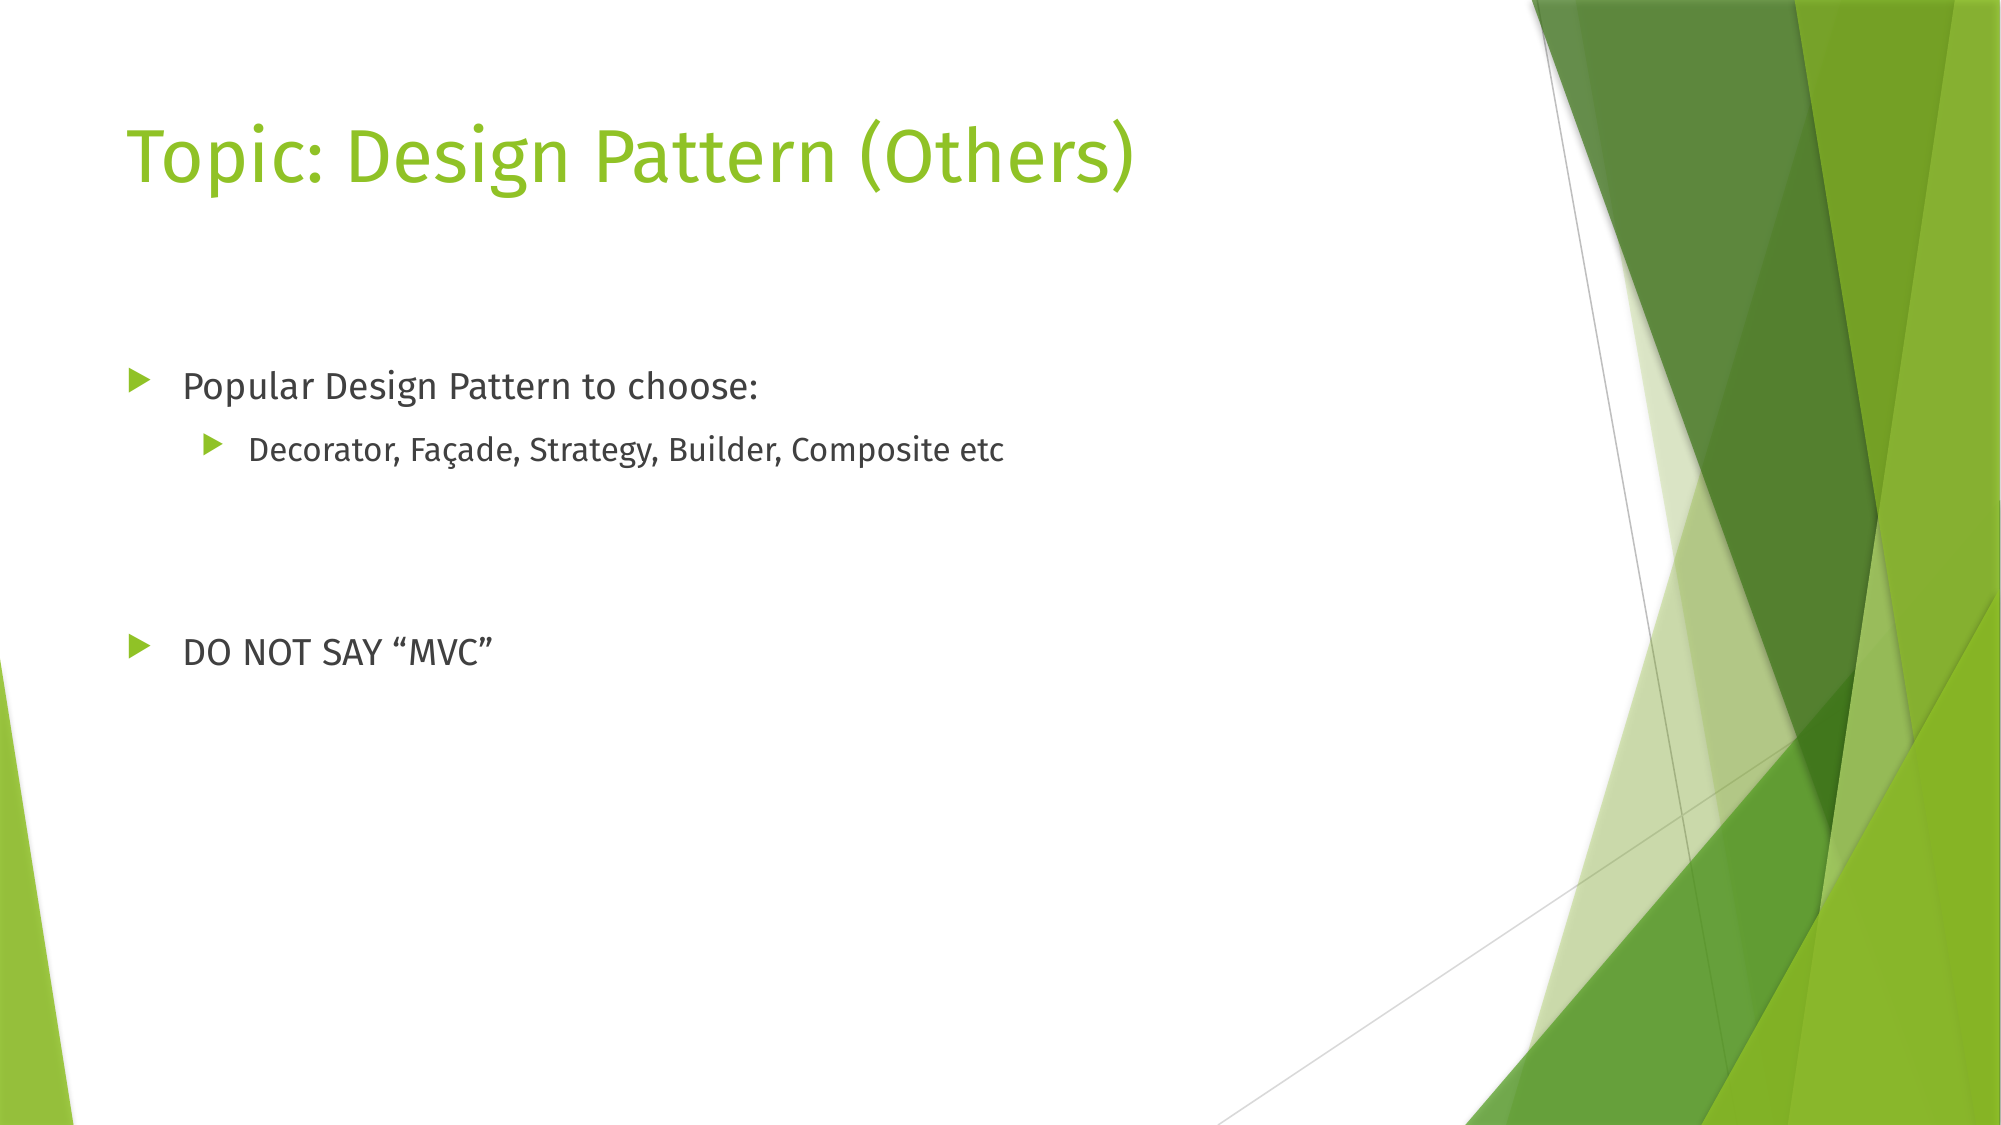

# Topic: Design Pattern (Others)
Popular Design Pattern to choose:
Decorator, Façade, Strategy, Builder, Composite etc

DO NOT SAY “MVC”